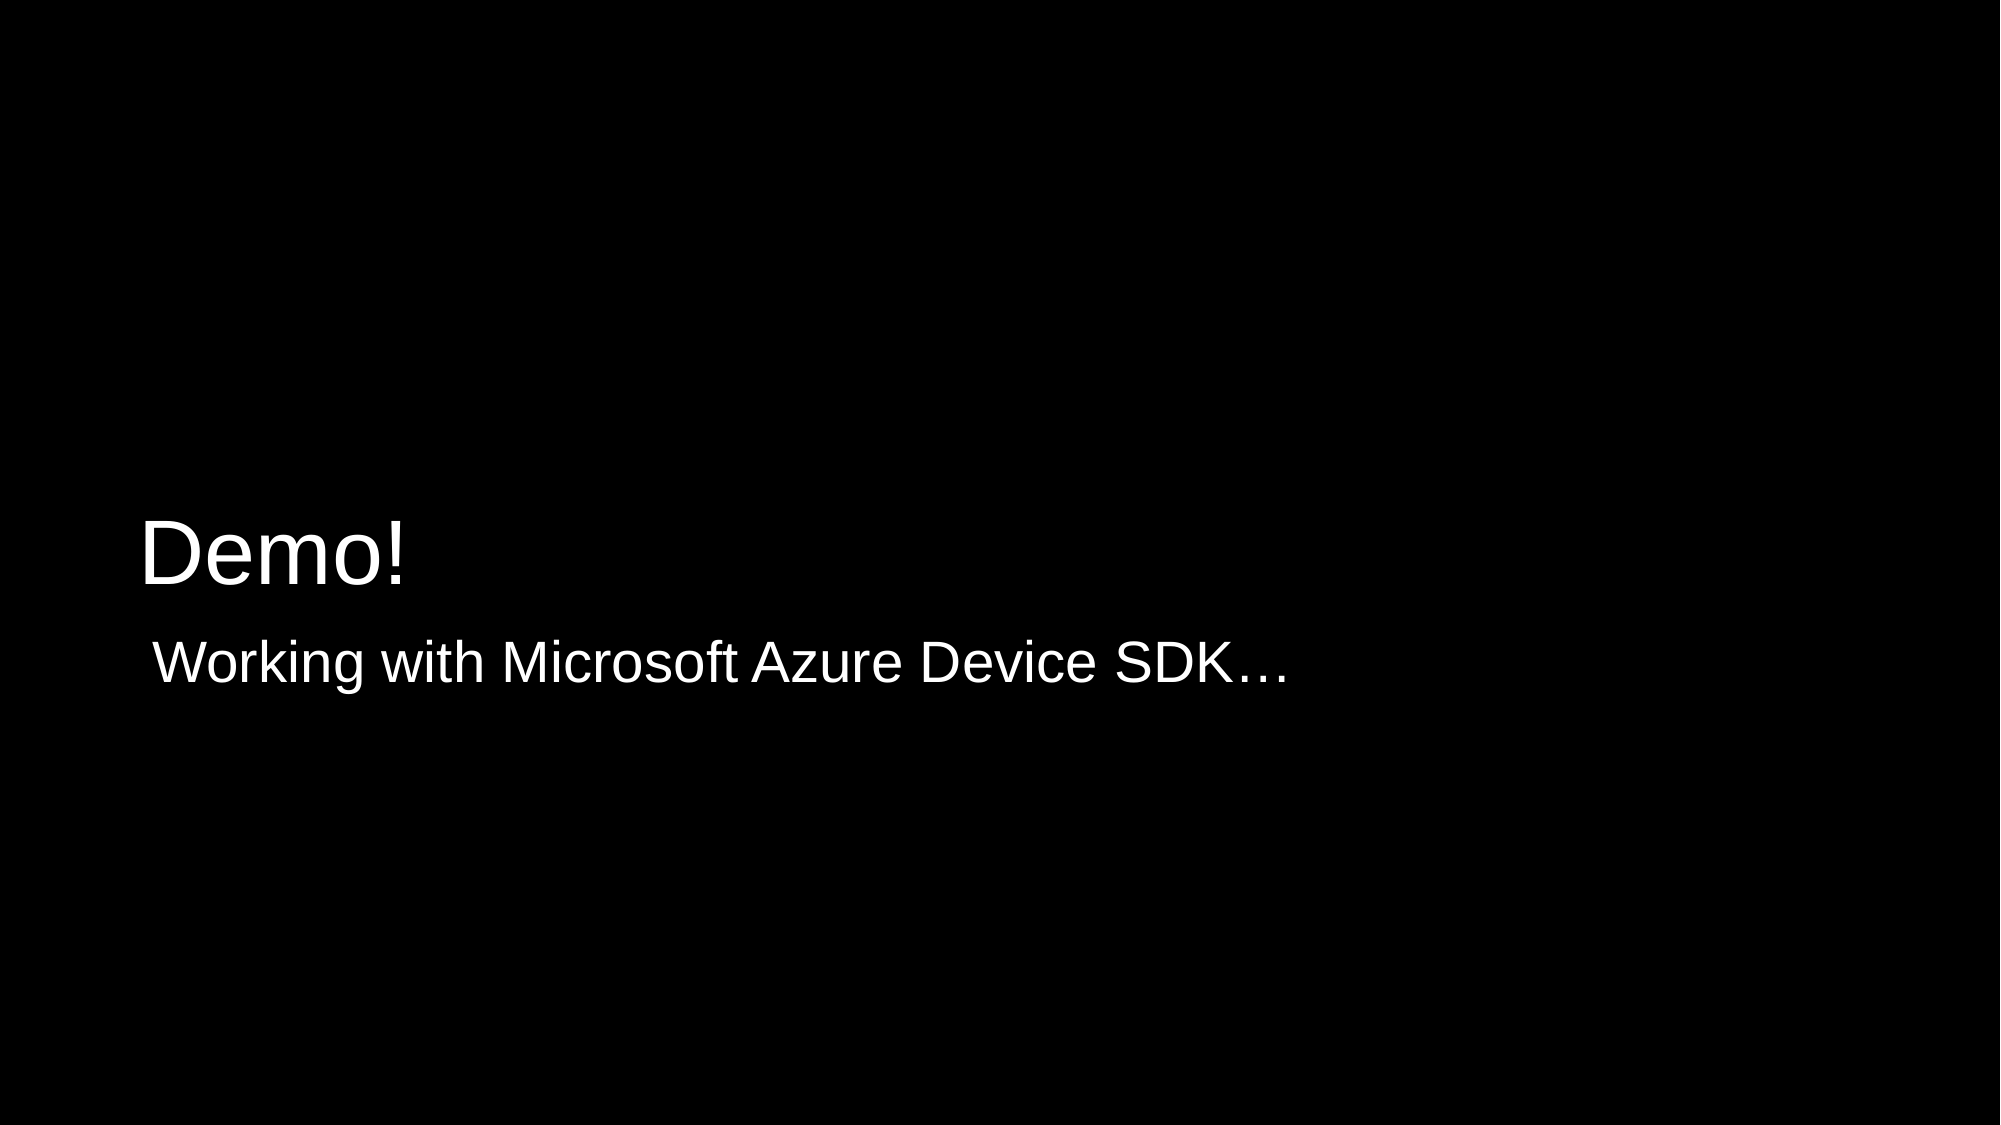

# Demo!
Working with Microsoft Azure Device SDK…